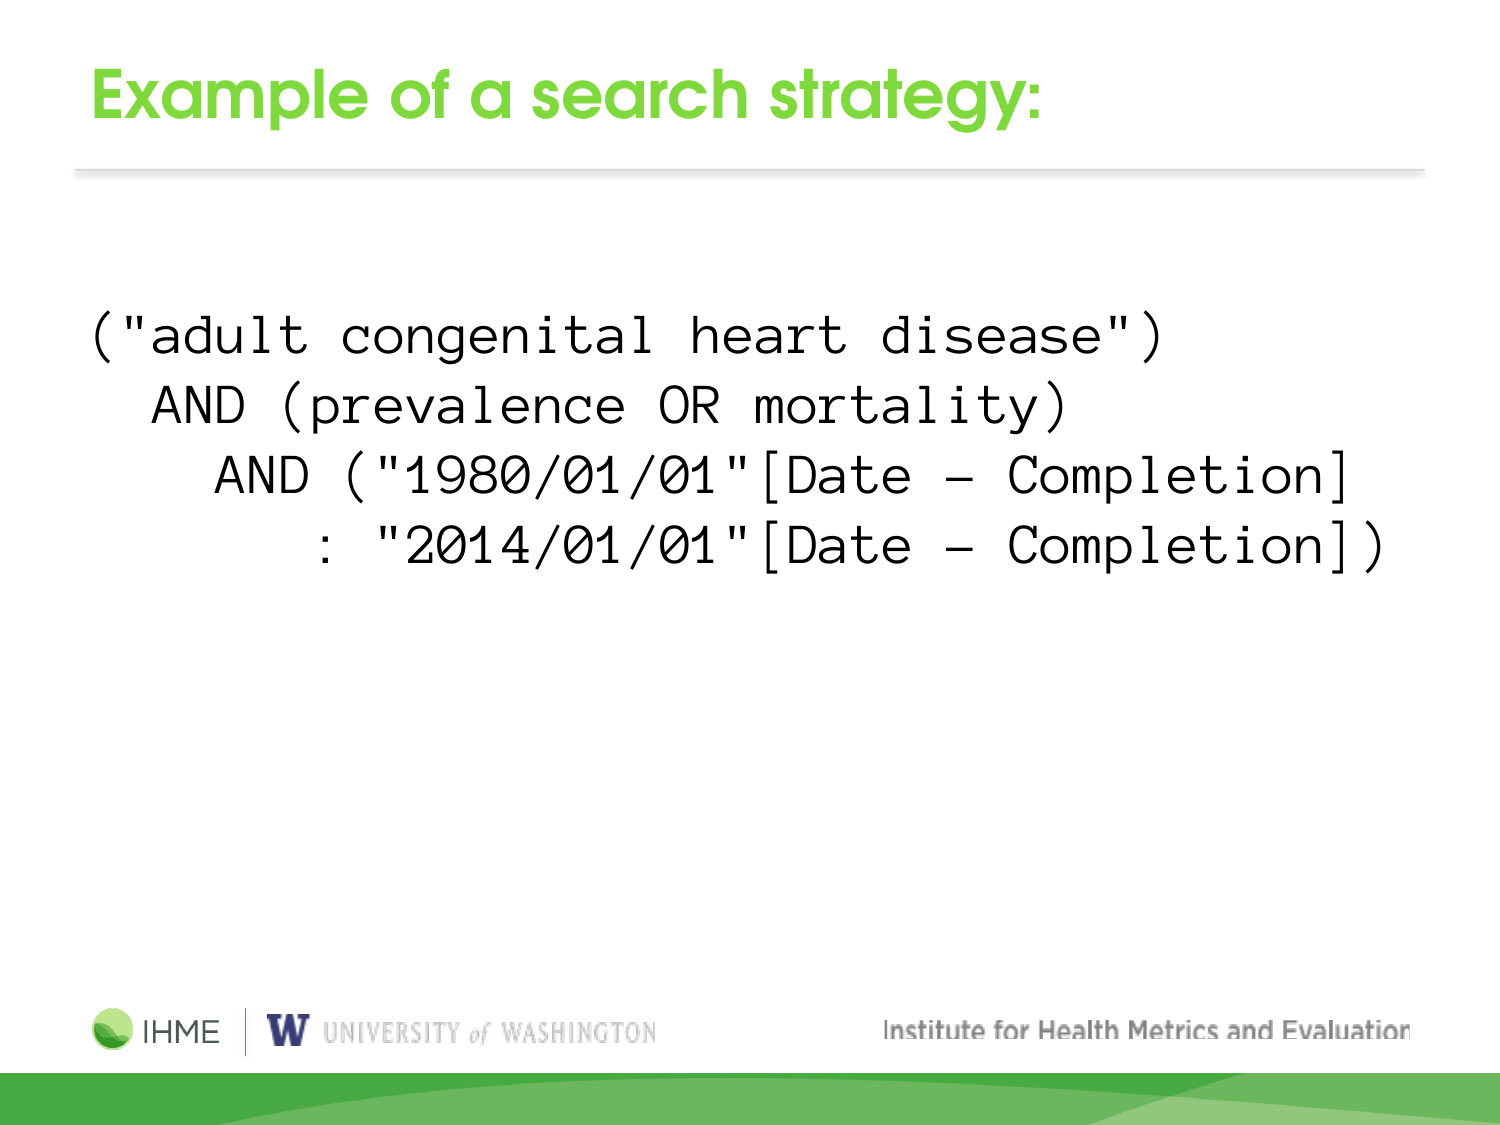

# Example of a search strategy:

("adult congenital heart disease")
  AND (prevalence OR mortality)
    AND ("1980/01/01"[Date - Completion]
       : "2014/01/01"[Date - Completion])